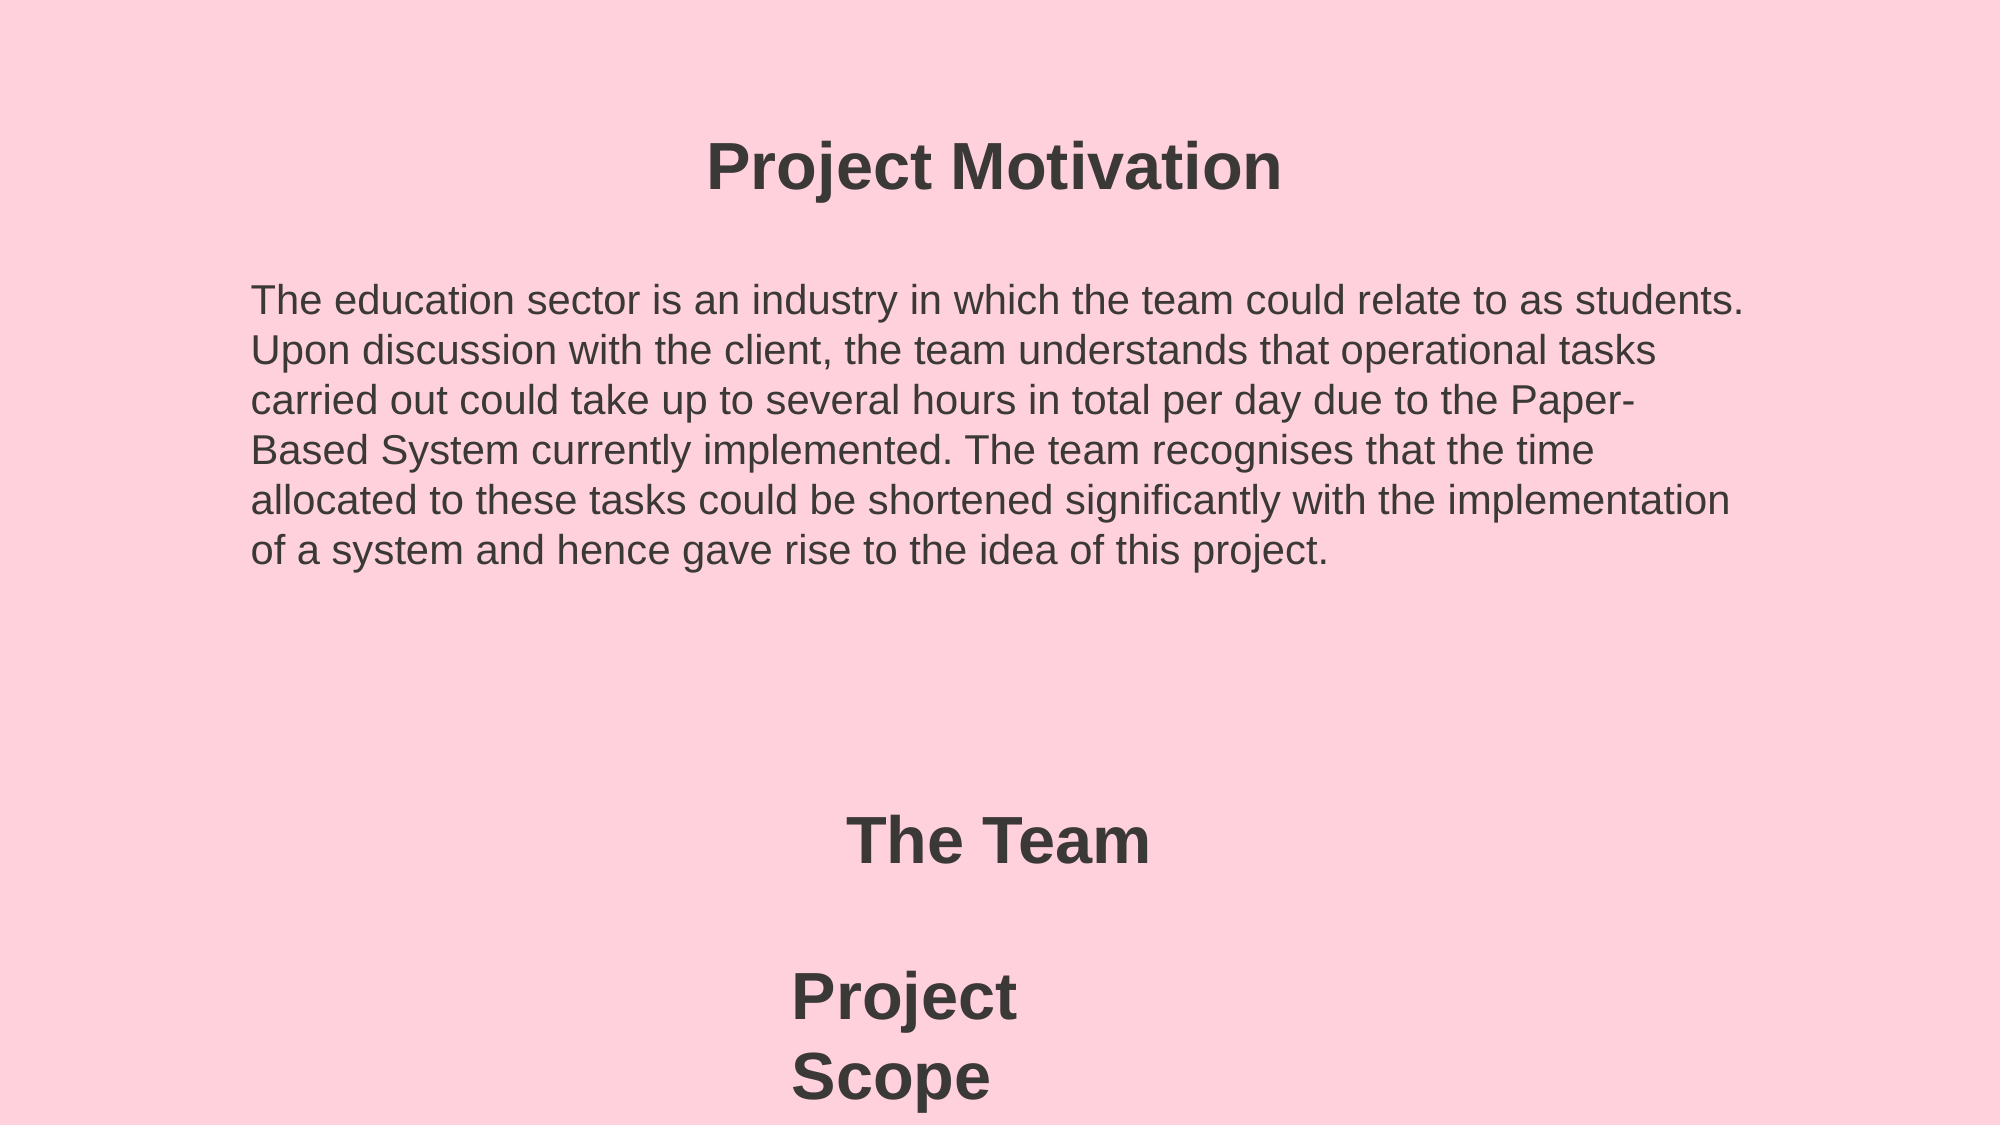

Project Motivation
The education sector is an industry in which the team could relate to as students. Upon discussion with the client, the team understands that operational tasks carried out could take up to several hours in total per day due to the Paper-Based System currently implemented. The team recognises that the time allocated to these tasks could be shortened significantly with the implementation of a system and hence gave rise to the idea of this project.
The Team
Project Scope